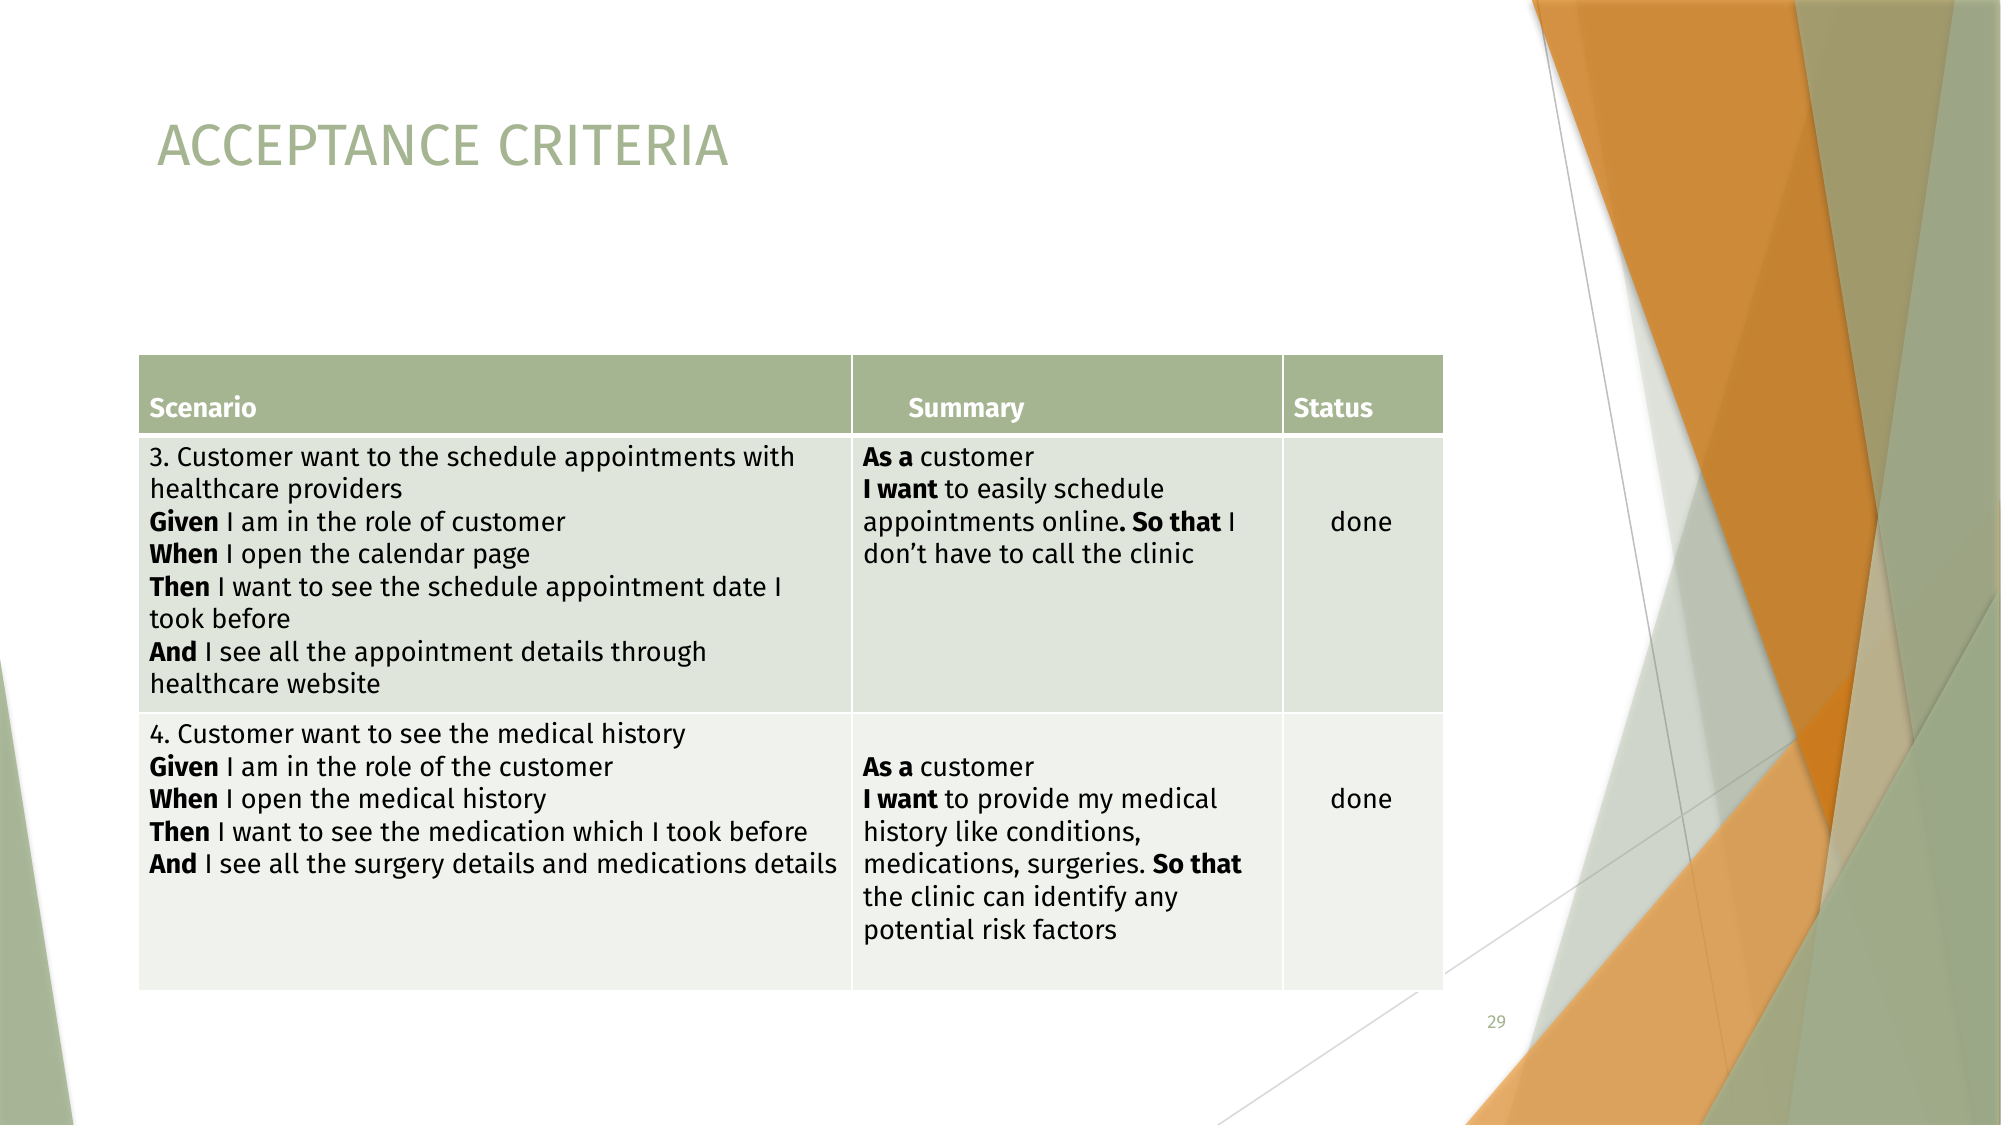

# ACCEPTANCE CRITERIA
| Scenario | Summary | Status |
| --- | --- | --- |
| 3. Customer want to the schedule appointments with healthcare providers Given I am in the role of customer When I open the calendar page Then I want to see the schedule appointment date I took before And I see all the appointment details through healthcare website | As a customer I want to easily schedule appointments online. So that I don’t have to call the clinic | done |
| 4. Customer want to see the medical history Given I am in the role of the customer When I open the medical history Then I want to see the medication which I took before And I see all the surgery details and medications details | As a customer I want to provide my medical history like conditions, medications, surgeries. So that the clinic can identify any potential risk factors | done |
29